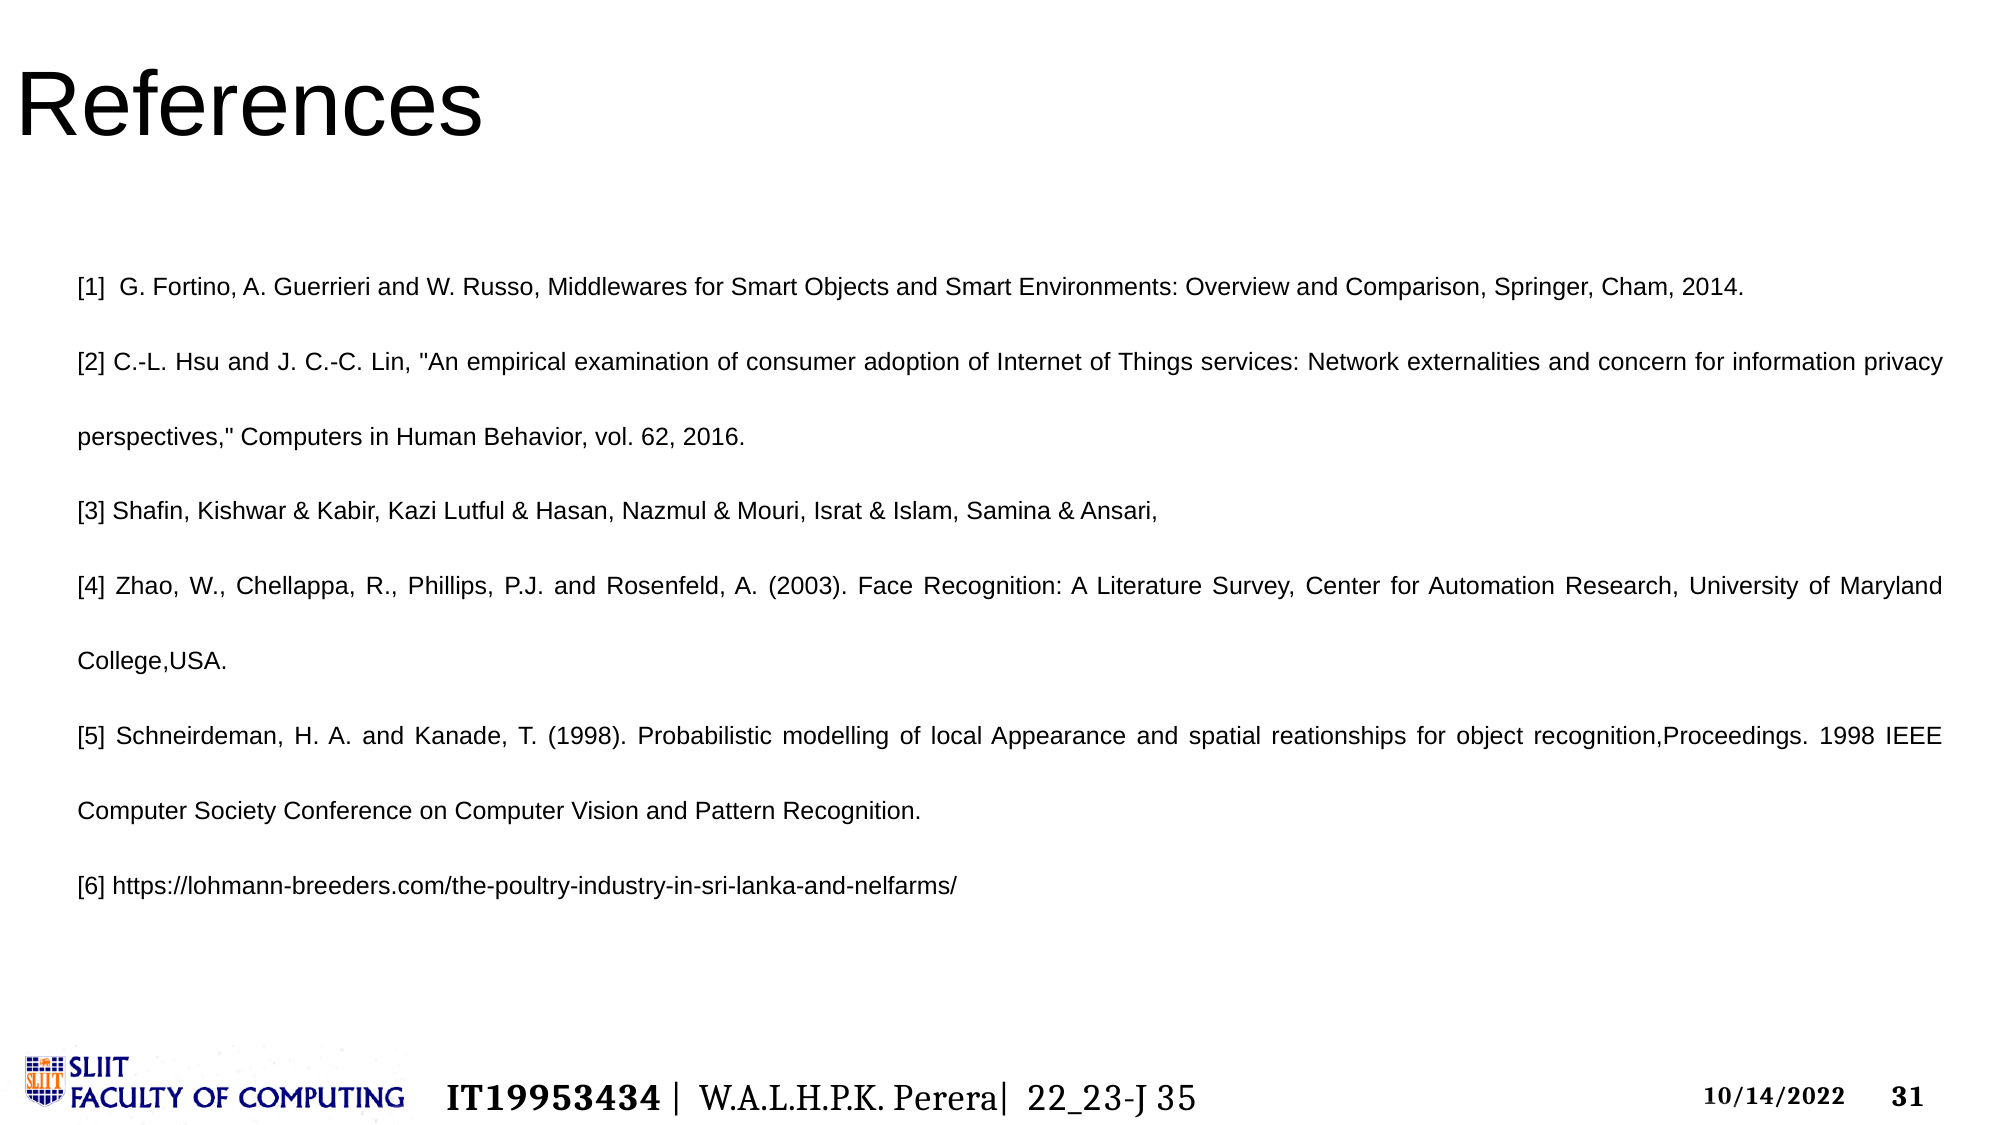

# References
[1]  G. Fortino, A. Guerrieri and W. Russo, Middlewares for Smart Objects and Smart Environments: Overview and Comparison, Springer, Cham, 2014.
[2] C.-L. Hsu and J. C.-C. Lin, "An empirical examination of consumer adoption of Internet of Things services: Network externalities and concern for information privacy perspectives," Computers in Human Behavior, vol. 62, 2016.
[3] Shafin, Kishwar & Kabir, Kazi Lutful & Hasan, Nazmul & Mouri, Israt & Islam, Samina & Ansari,
[4] Zhao, W., Chellappa, R., Phillips, P.J. and Rosenfeld, A. (2003). Face Recognition: A Literature Survey, Center for Automation Research, University of Maryland College,USA.
[5] Schneirdeman, H. A. and Kanade, T. (1998). Probabilistic modelling of local Appearance and spatial reationships for object recognition,Proceedings. 1998 IEEE Computer Society Conference on Computer Vision and Pattern Recognition.
[6] https://lohmann-breeders.com/the-poultry-industry-in-sri-lanka-and-nelfarms/
IT19953434 |  W.A.L.H.P.K. Perera|  22_23-J 35